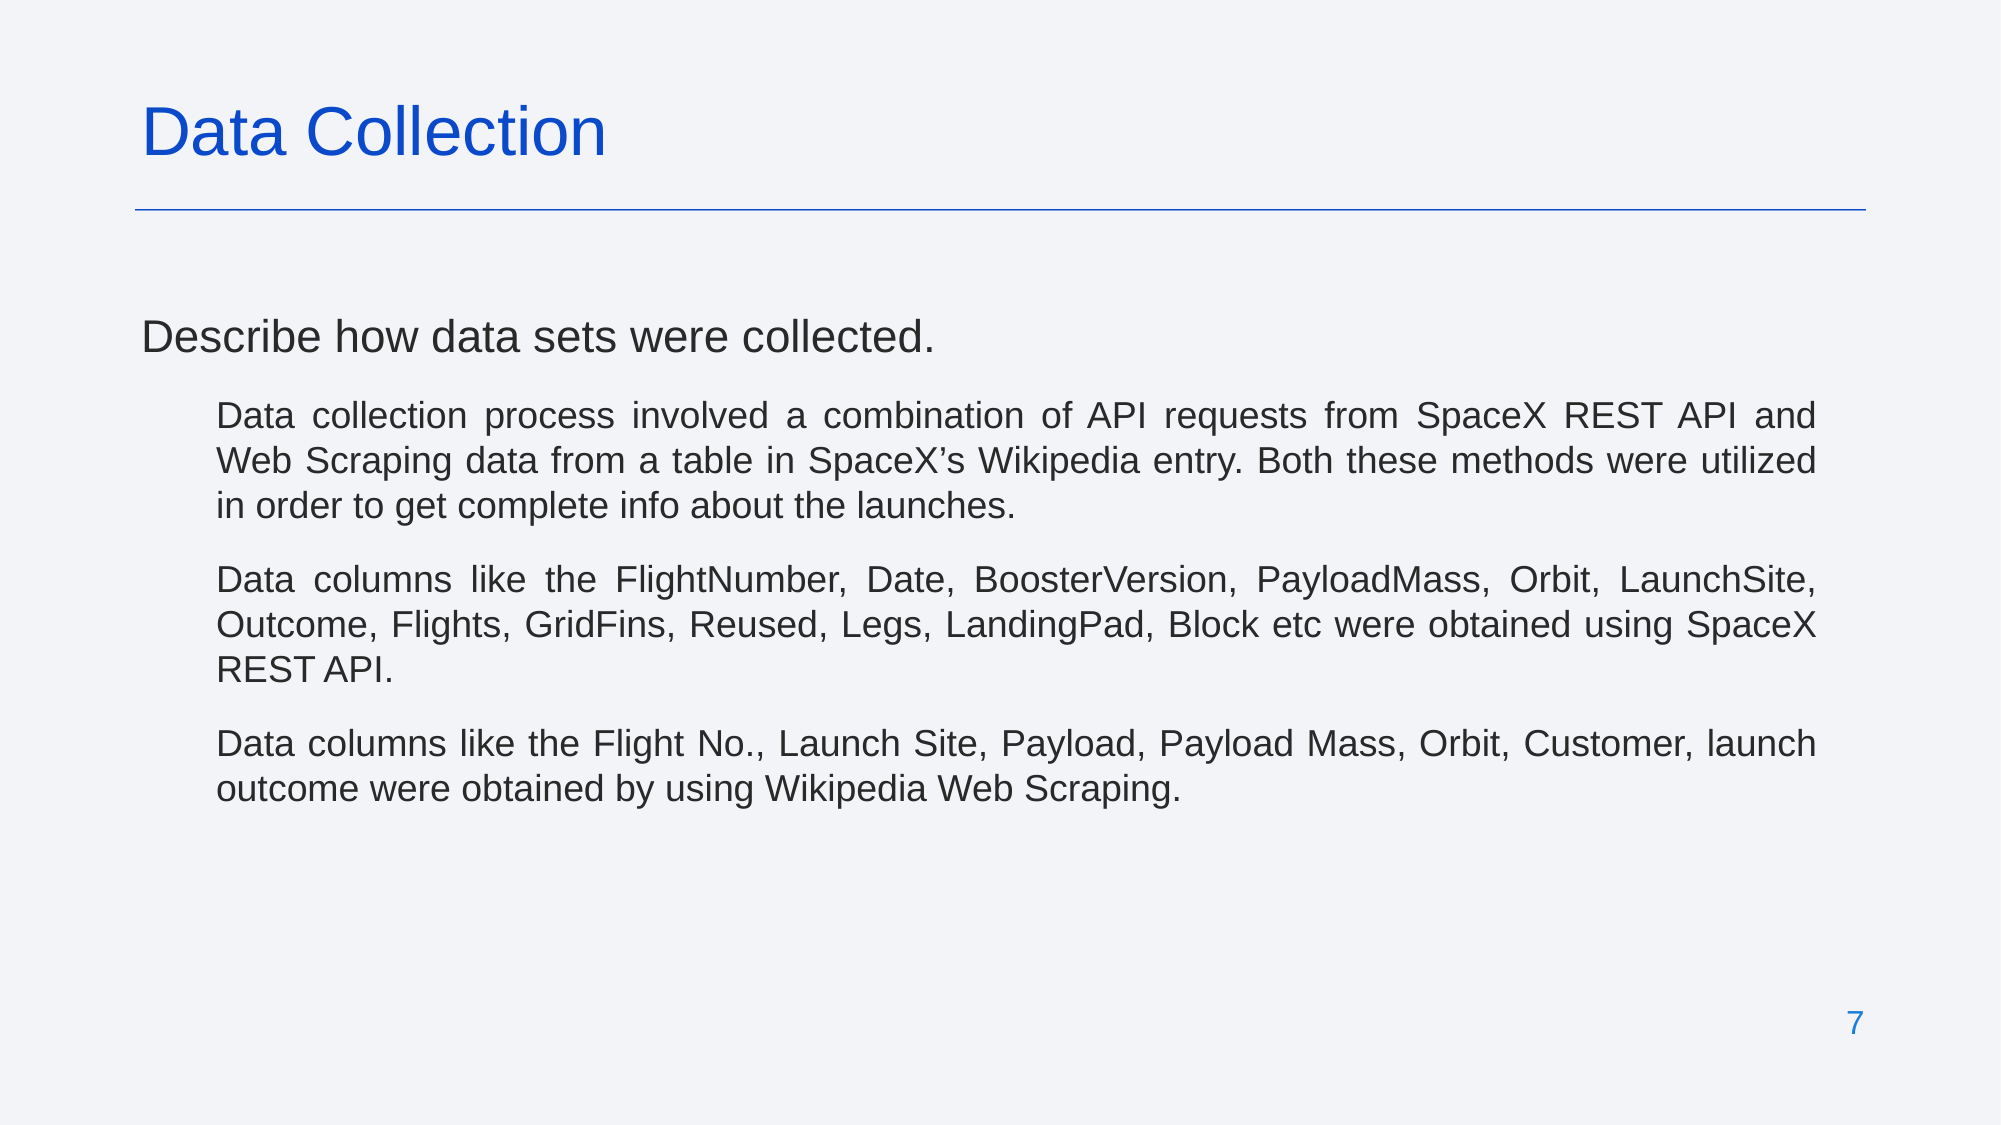

Data Collection
Describe how data sets were collected.
Data collection process involved a combination of API requests from SpaceX REST API and Web Scraping data from a table in SpaceX’s Wikipedia entry. Both these methods were utilized in order to get complete info about the launches.
Data columns like the FlightNumber, Date, BoosterVersion, PayloadMass, Orbit, LaunchSite, Outcome, Flights, GridFins, Reused, Legs, LandingPad, Block etc were obtained using SpaceX REST API.
Data columns like the Flight No., Launch Site, Payload, Payload Mass, Orbit, Customer, launch outcome were obtained by using Wikipedia Web Scraping.
7